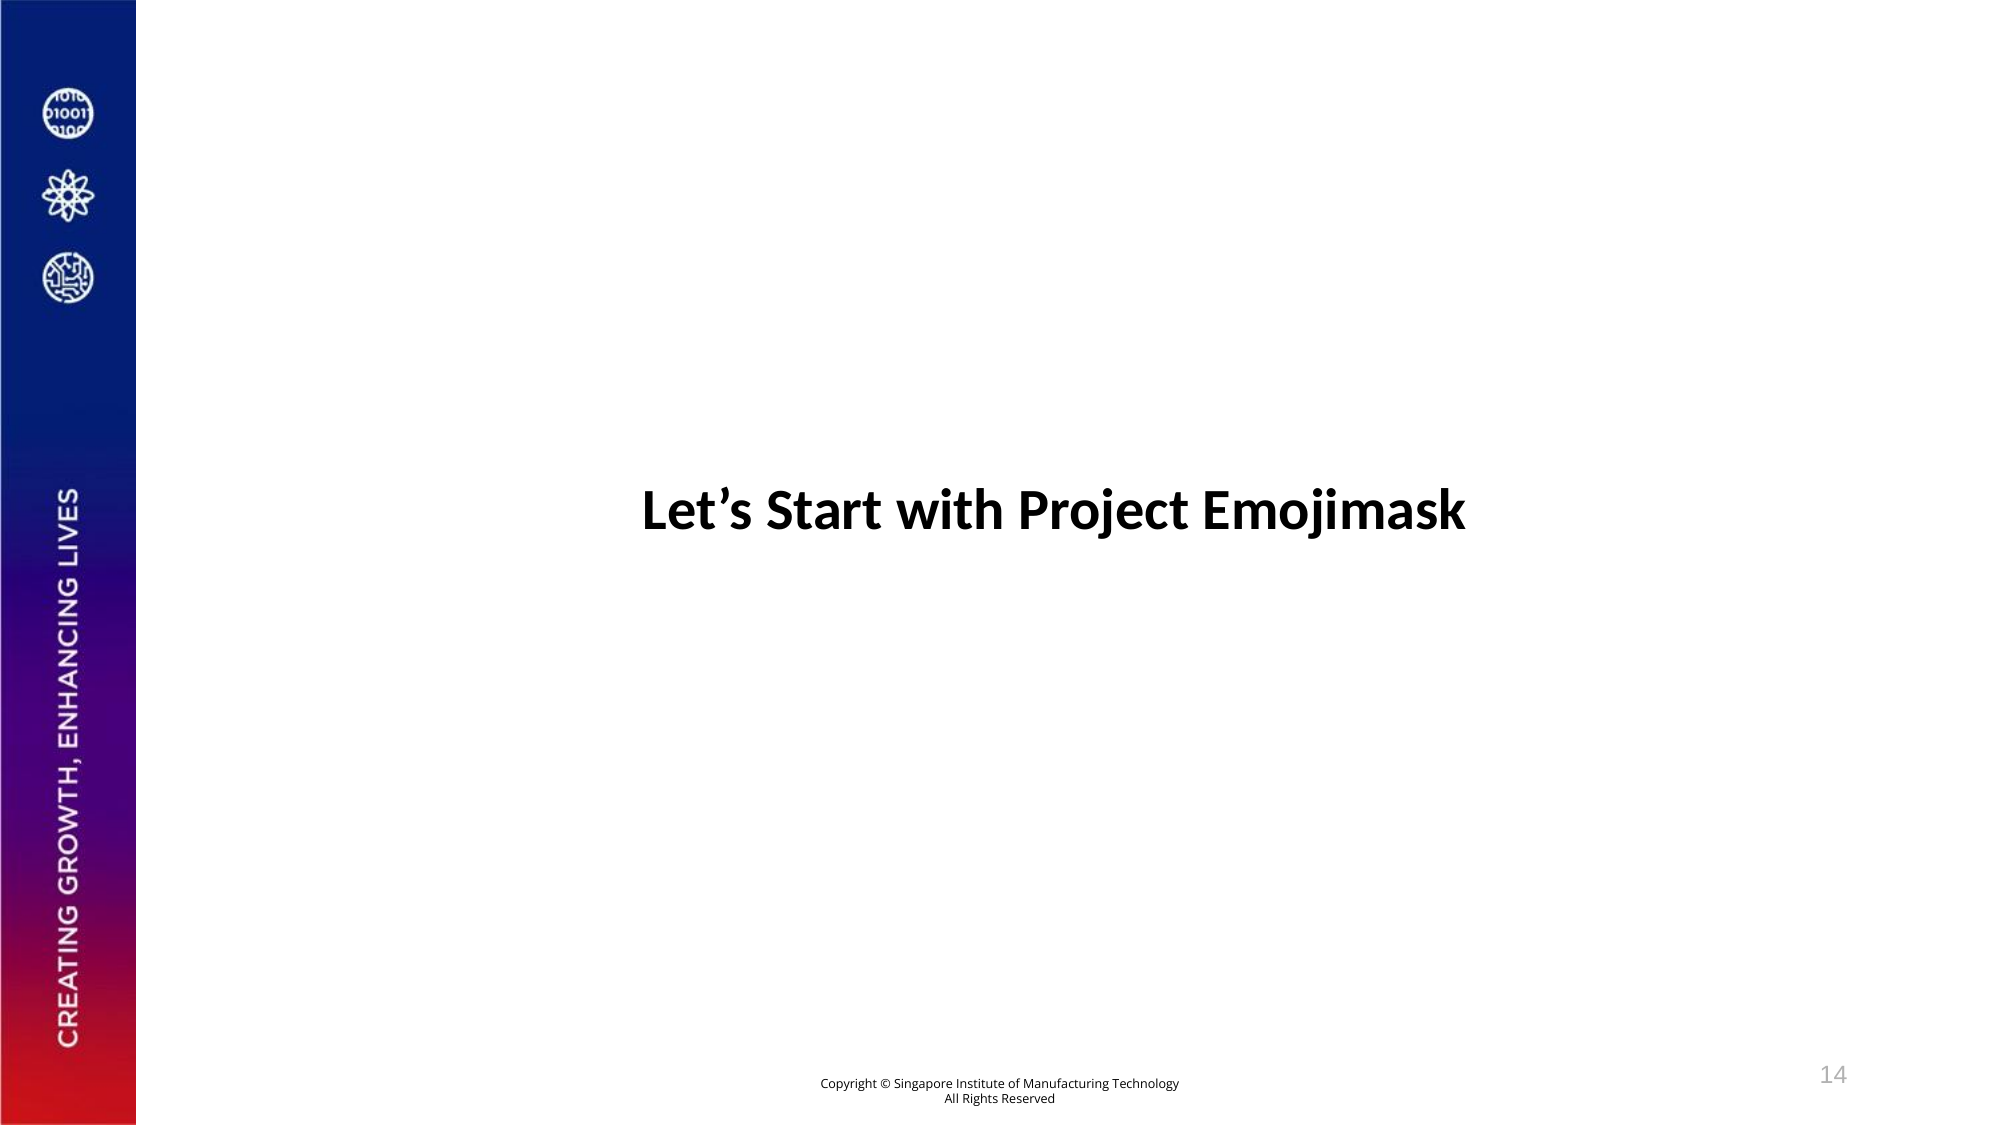

# Let’s Start with Project Emojimask
14